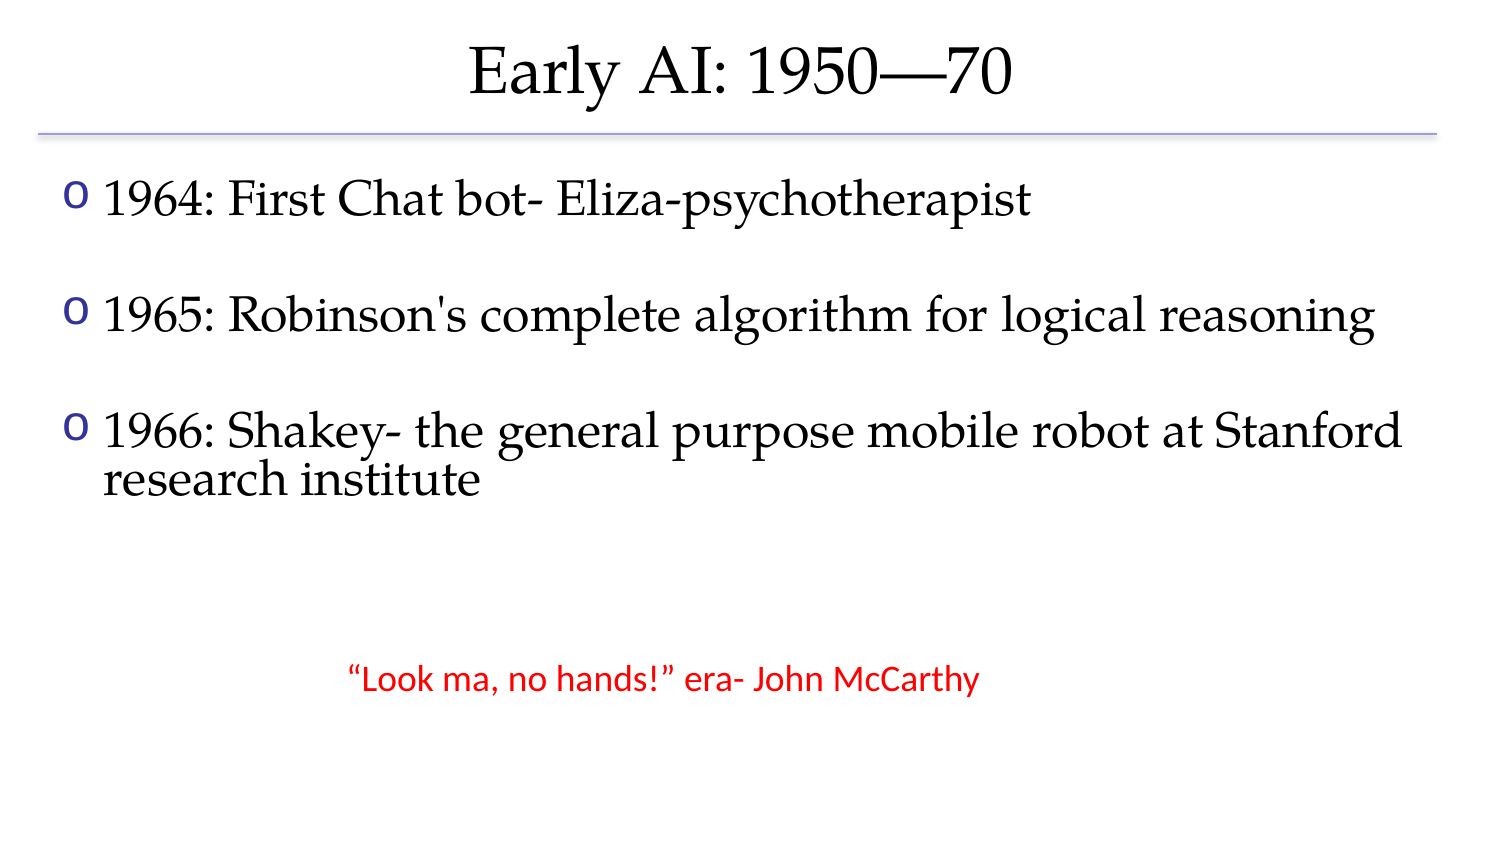

# Early AI: 1950—70
1964: First Chat bot- Eliza-psychotherapist

1965: Robinson's complete algorithm for logical reasoning

1966: Shakey- the general purpose mobile robot at Stanford research institute

“Look ma, no hands!” era- John McCarthy